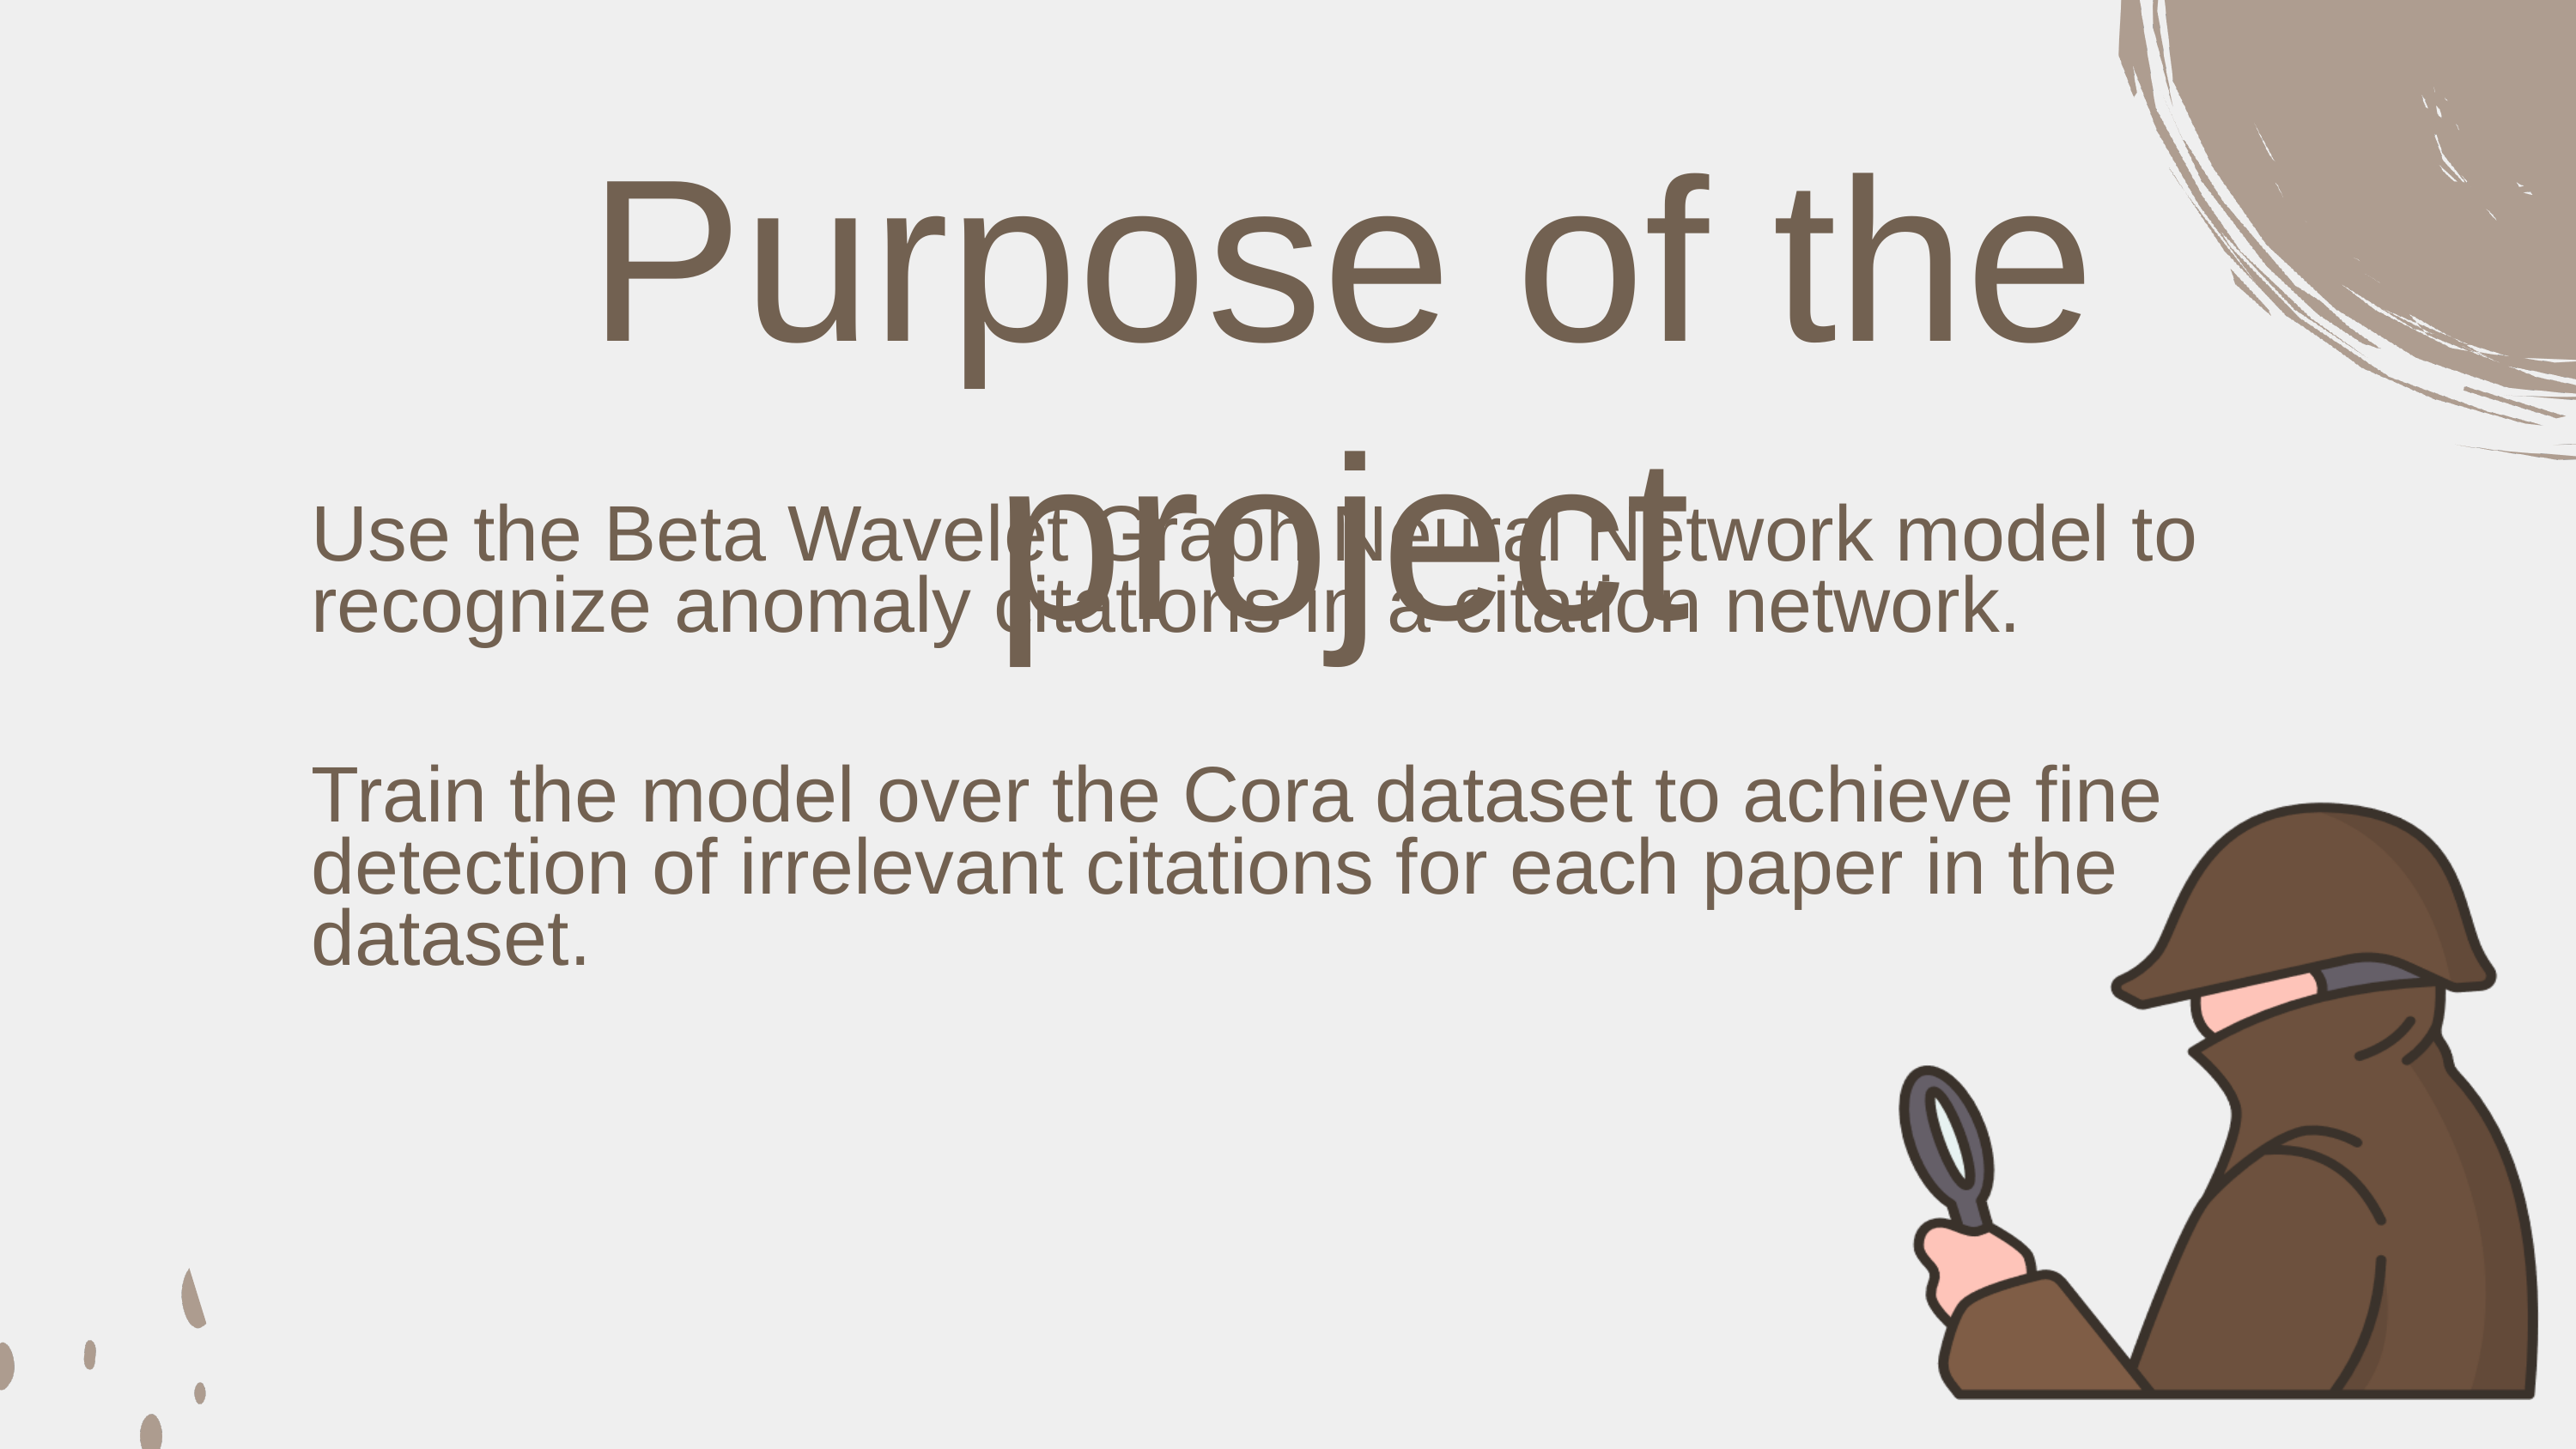

Purpose of the project
Use the Beta Wavelet Graph Neural Network model to recognize anomaly citations in a citation network.
Train the model over the Cora dataset to achieve fine detection of irrelevant citations for each paper in the dataset.